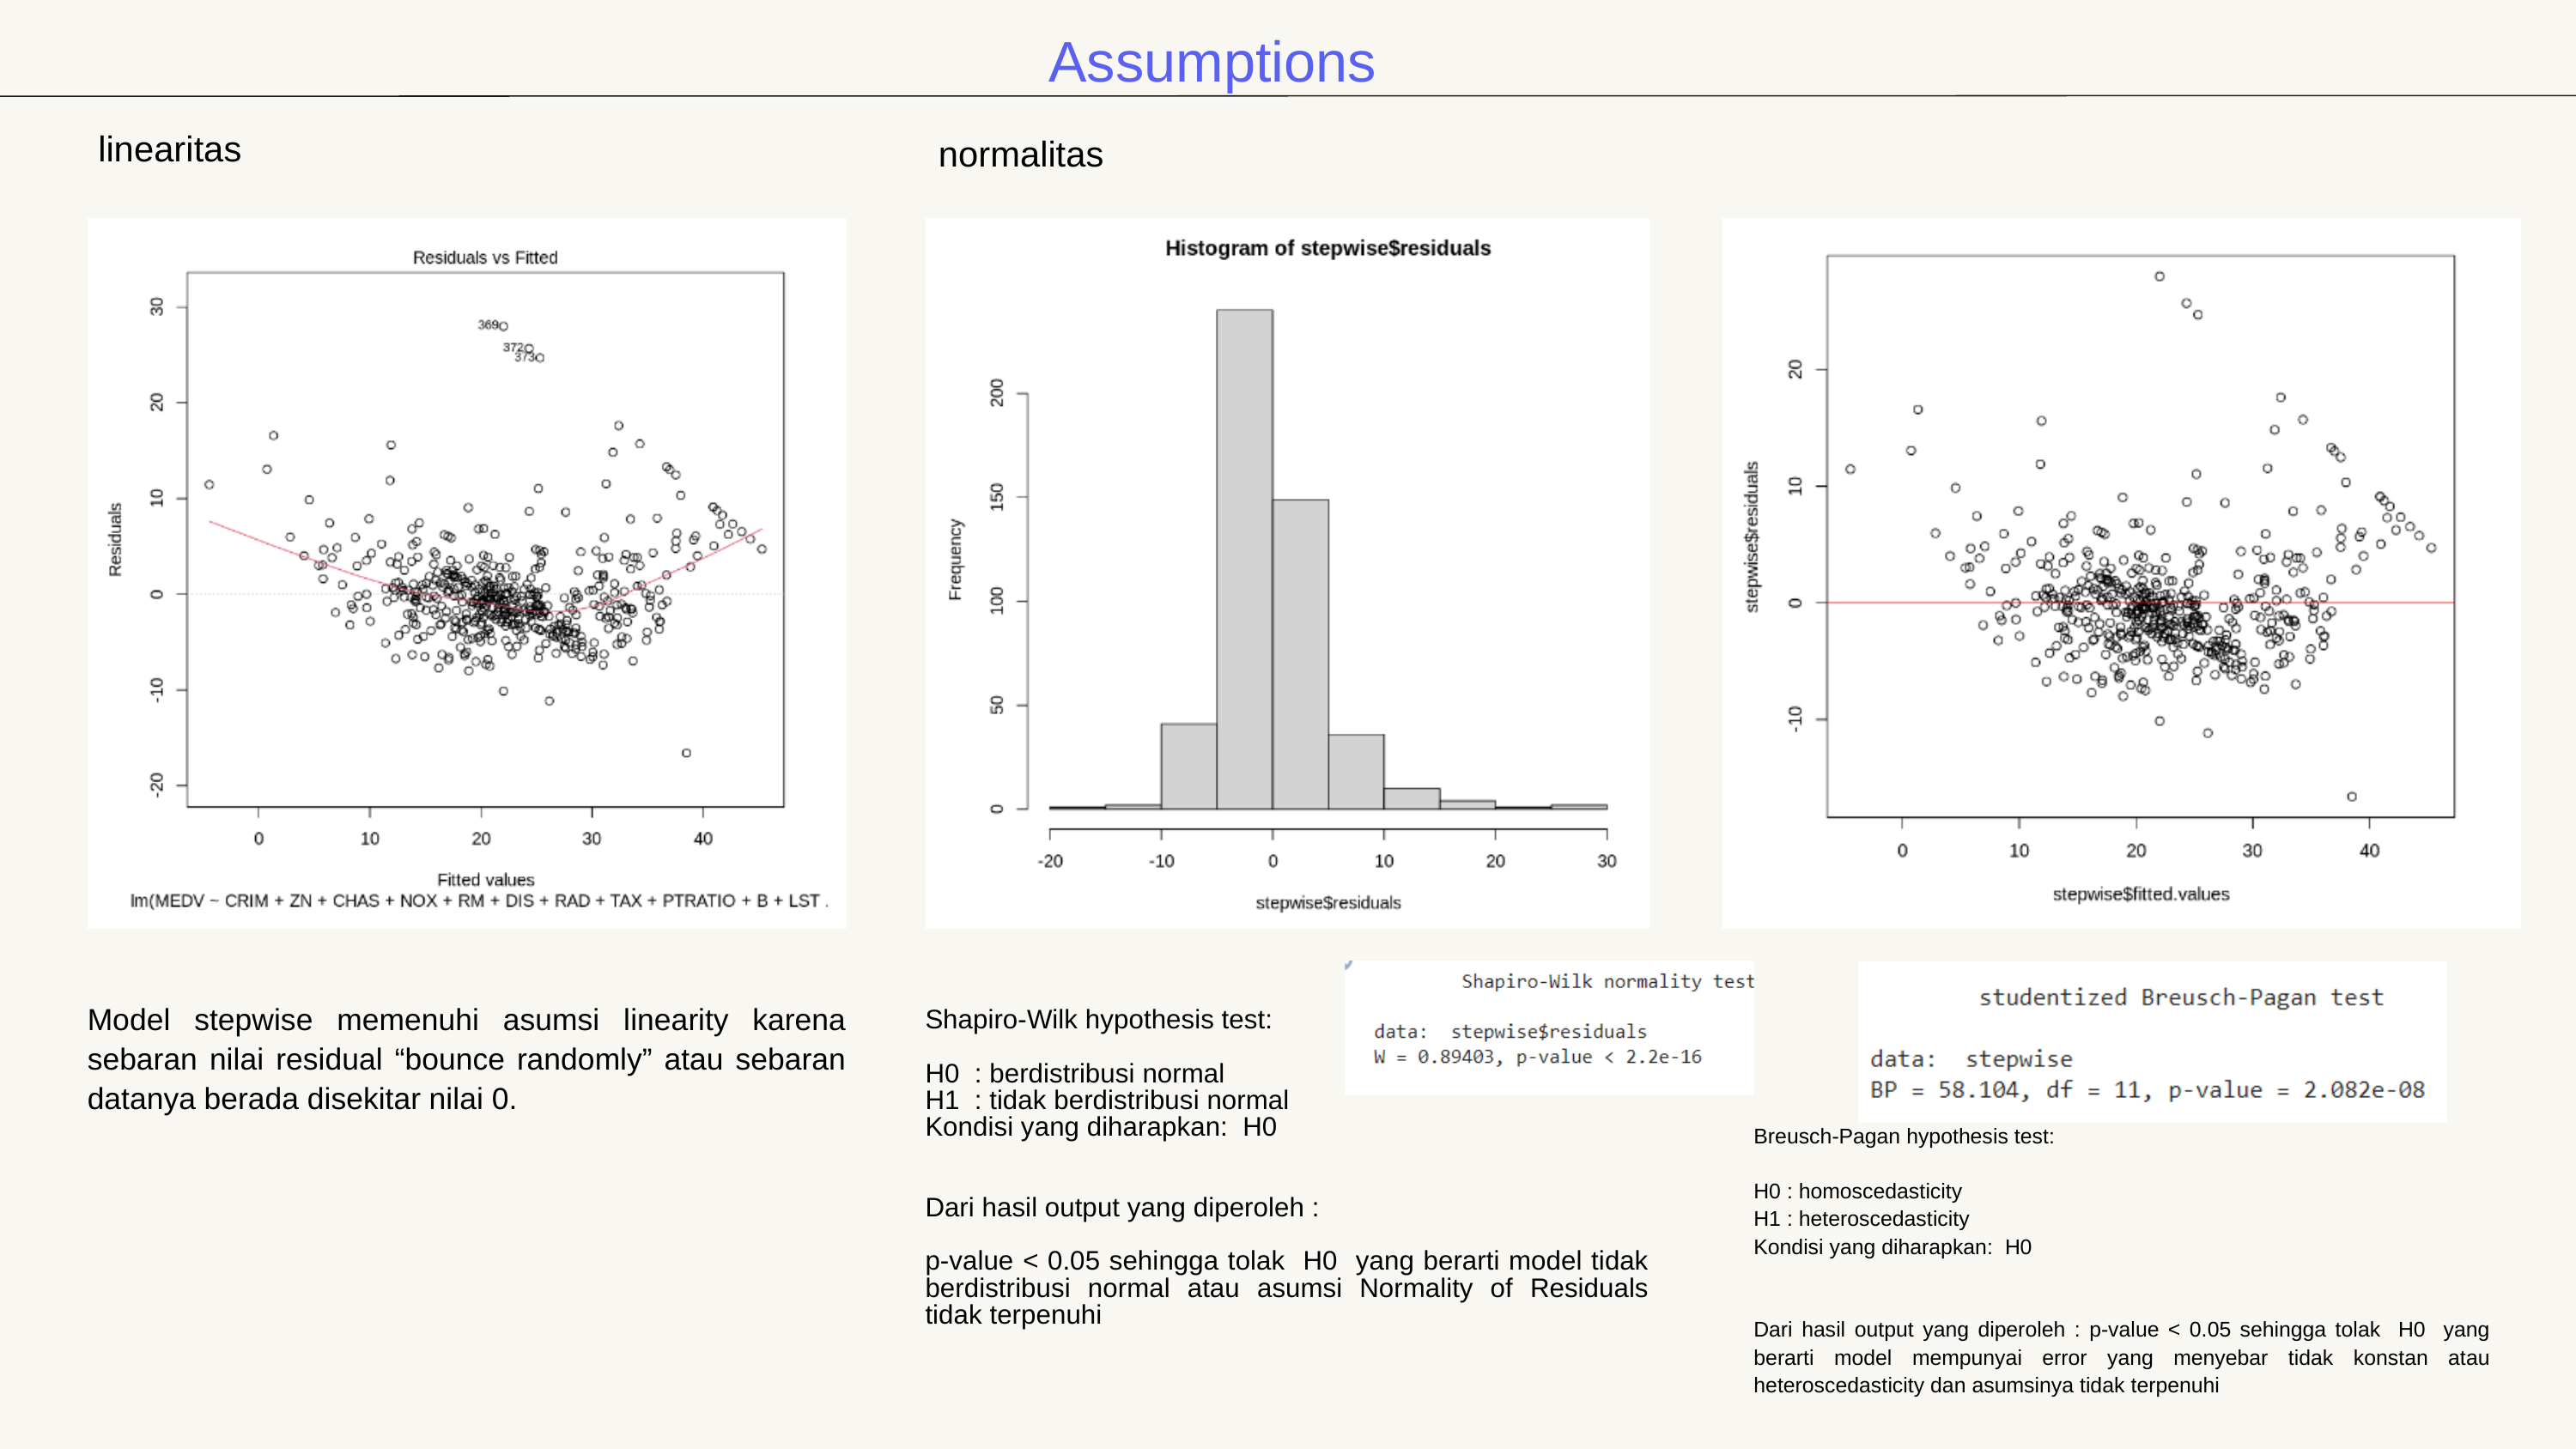

Assumptions

linearitas
normalitas

Model stepwise memenuhi asumsi linearity karena sebaran nilai residual “bounce randomly” atau sebaran datanya berada disekitar nilai 0.
Shapiro-Wilk hypothesis test:

H0  : berdistribusi normal
H1  : tidak berdistribusi normal
Kondisi yang diharapkan:  H0

Dari hasil output yang diperoleh :

p-value < 0.05 sehingga tolak  H0  yang berarti model tidak berdistribusi normal atau asumsi Normality of Residuals tidak terpenuhi
Breusch-Pagan hypothesis test:

H0 : homoscedasticity
H1 : heteroscedasticity
Kondisi yang diharapkan:  H0

Dari hasil output yang diperoleh : p-value < 0.05 sehingga tolak  H0  yang berarti model mempunyai error yang menyebar tidak konstan atau heteroscedasticity dan asumsinya tidak terpenuhi